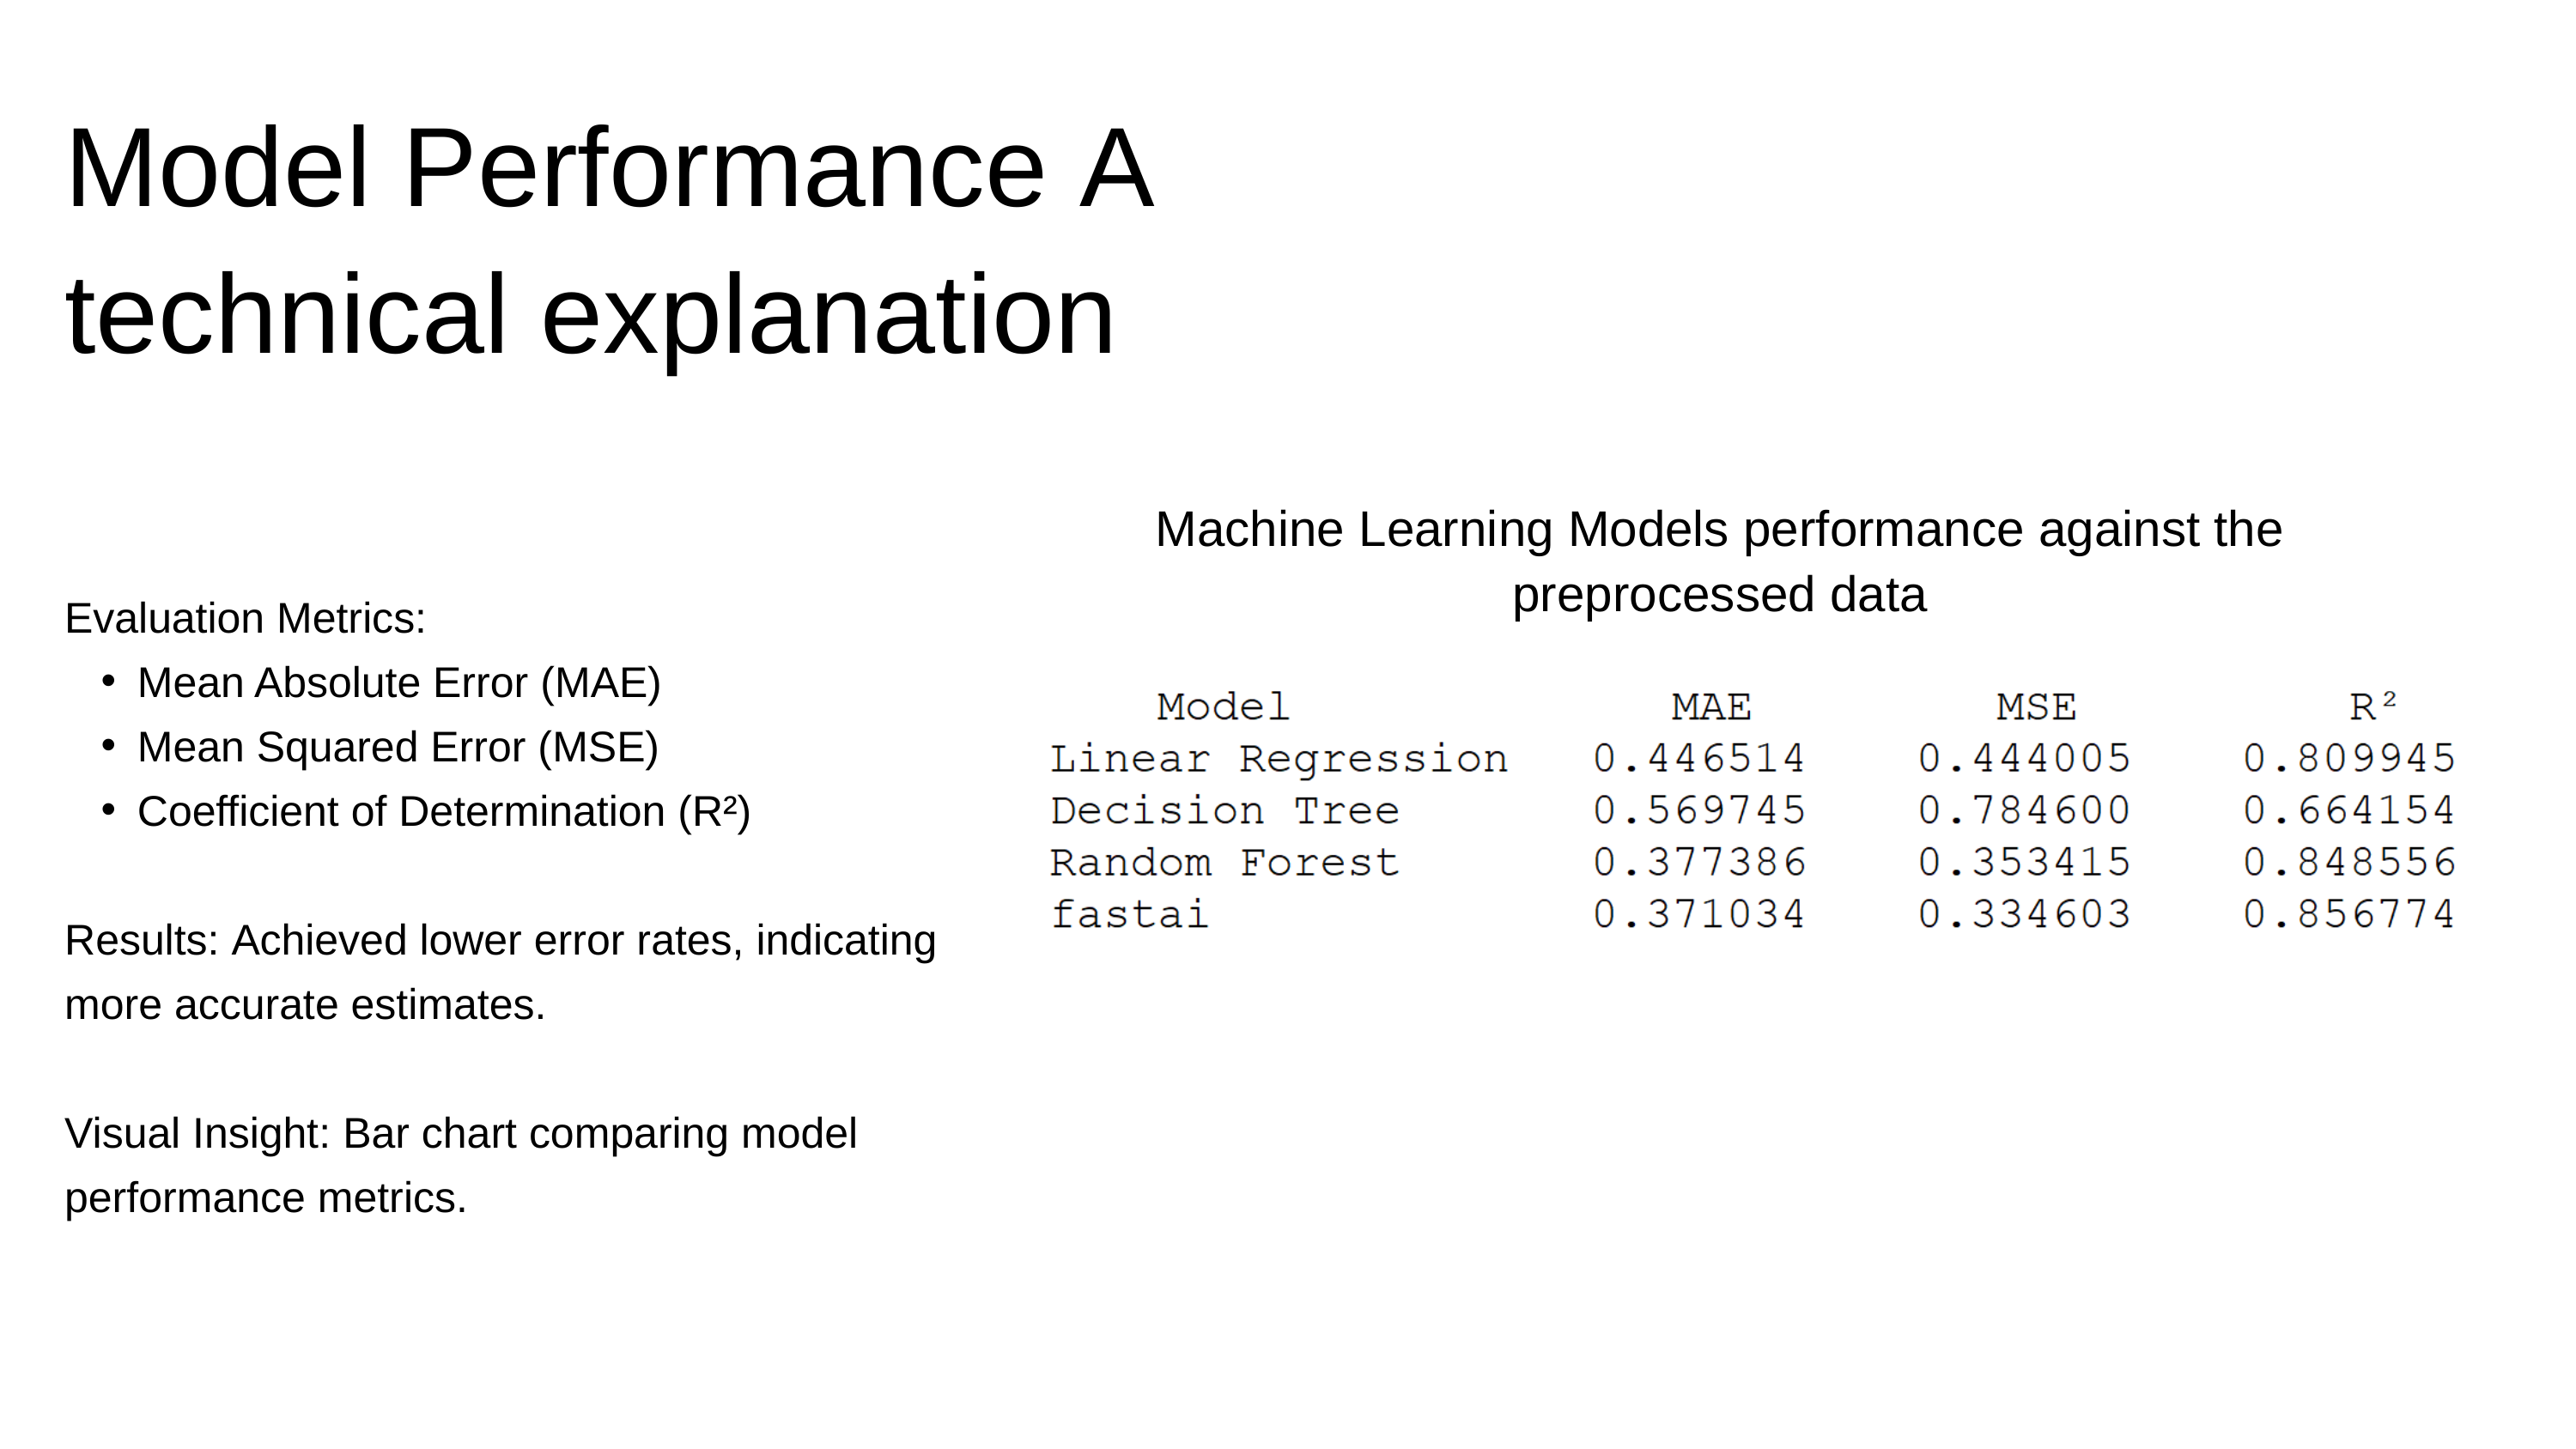

Model Performance A technical explanation
Machine Learning Models performance against the preprocessed data

Evaluation Metrics:
Mean Absolute Error (MAE)
Mean Squared Error (MSE)
Coefficient of Determination (R²)

Results: Achieved lower error rates, indicating more accurate estimates.

Visual Insight: Bar chart comparing model performance metrics.